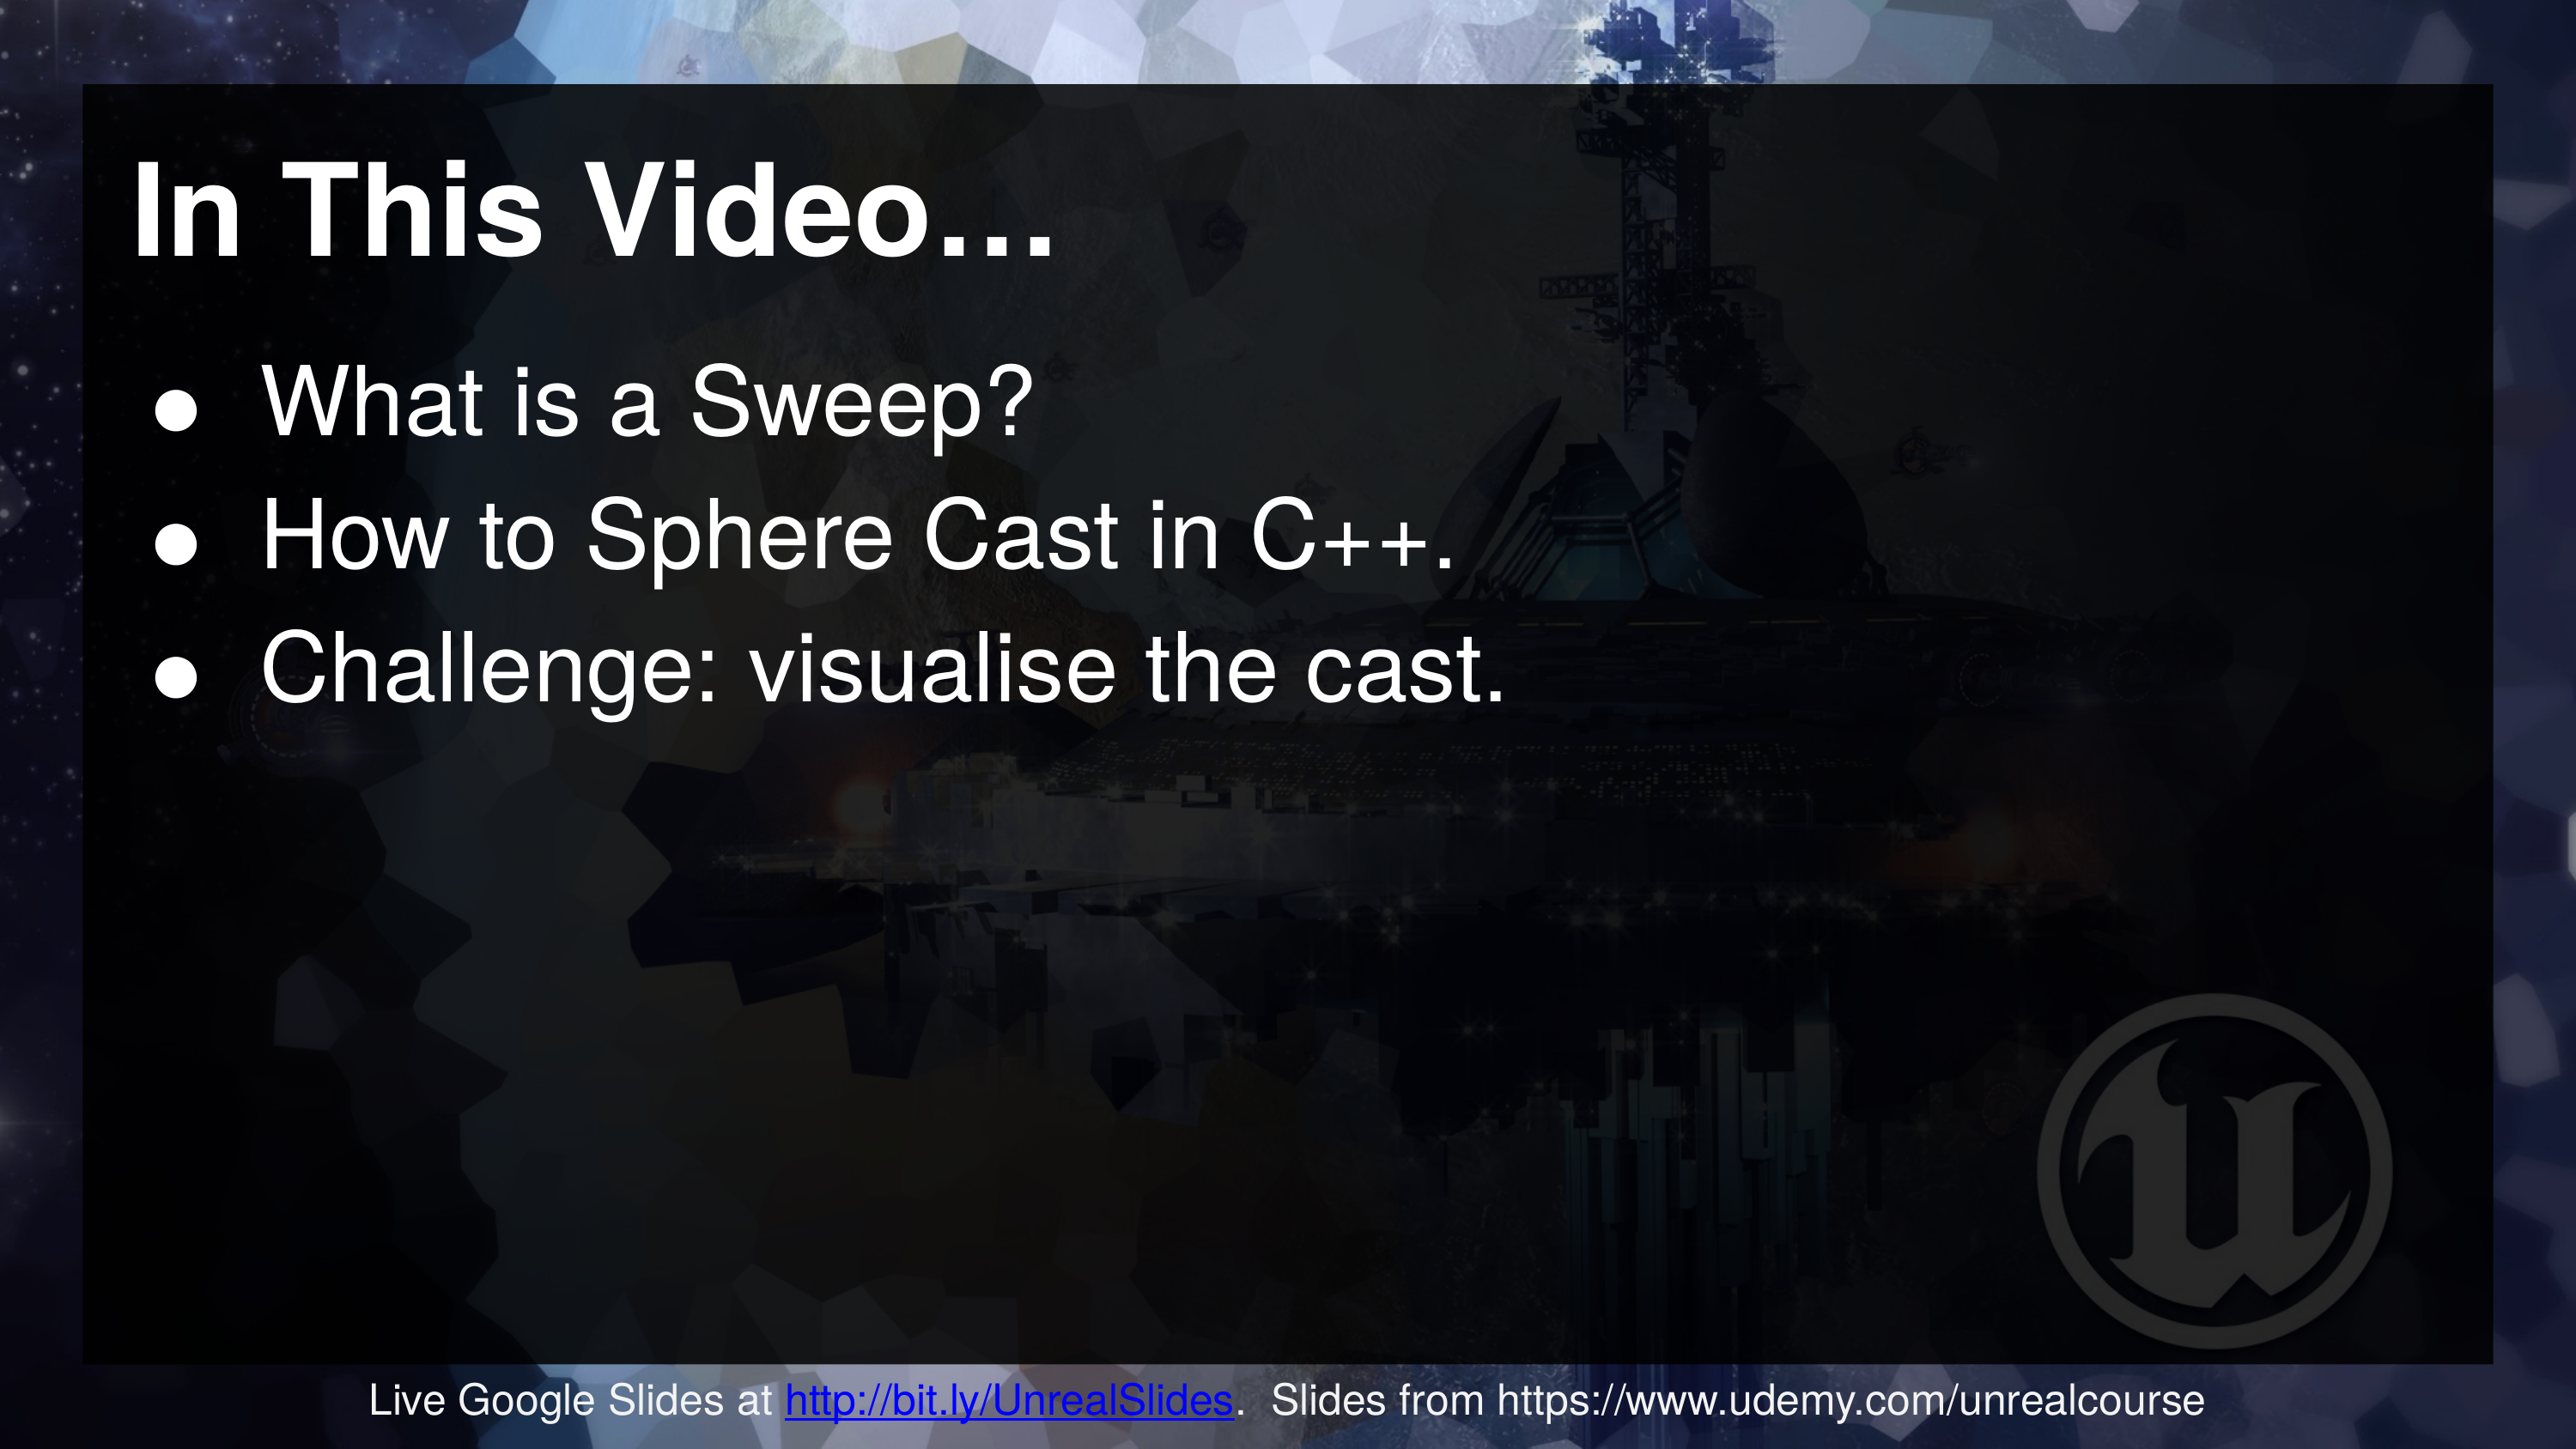

# In This Video…
What is a Sweep?
How to Sphere Cast in C++.
Challenge: visualise the cast.